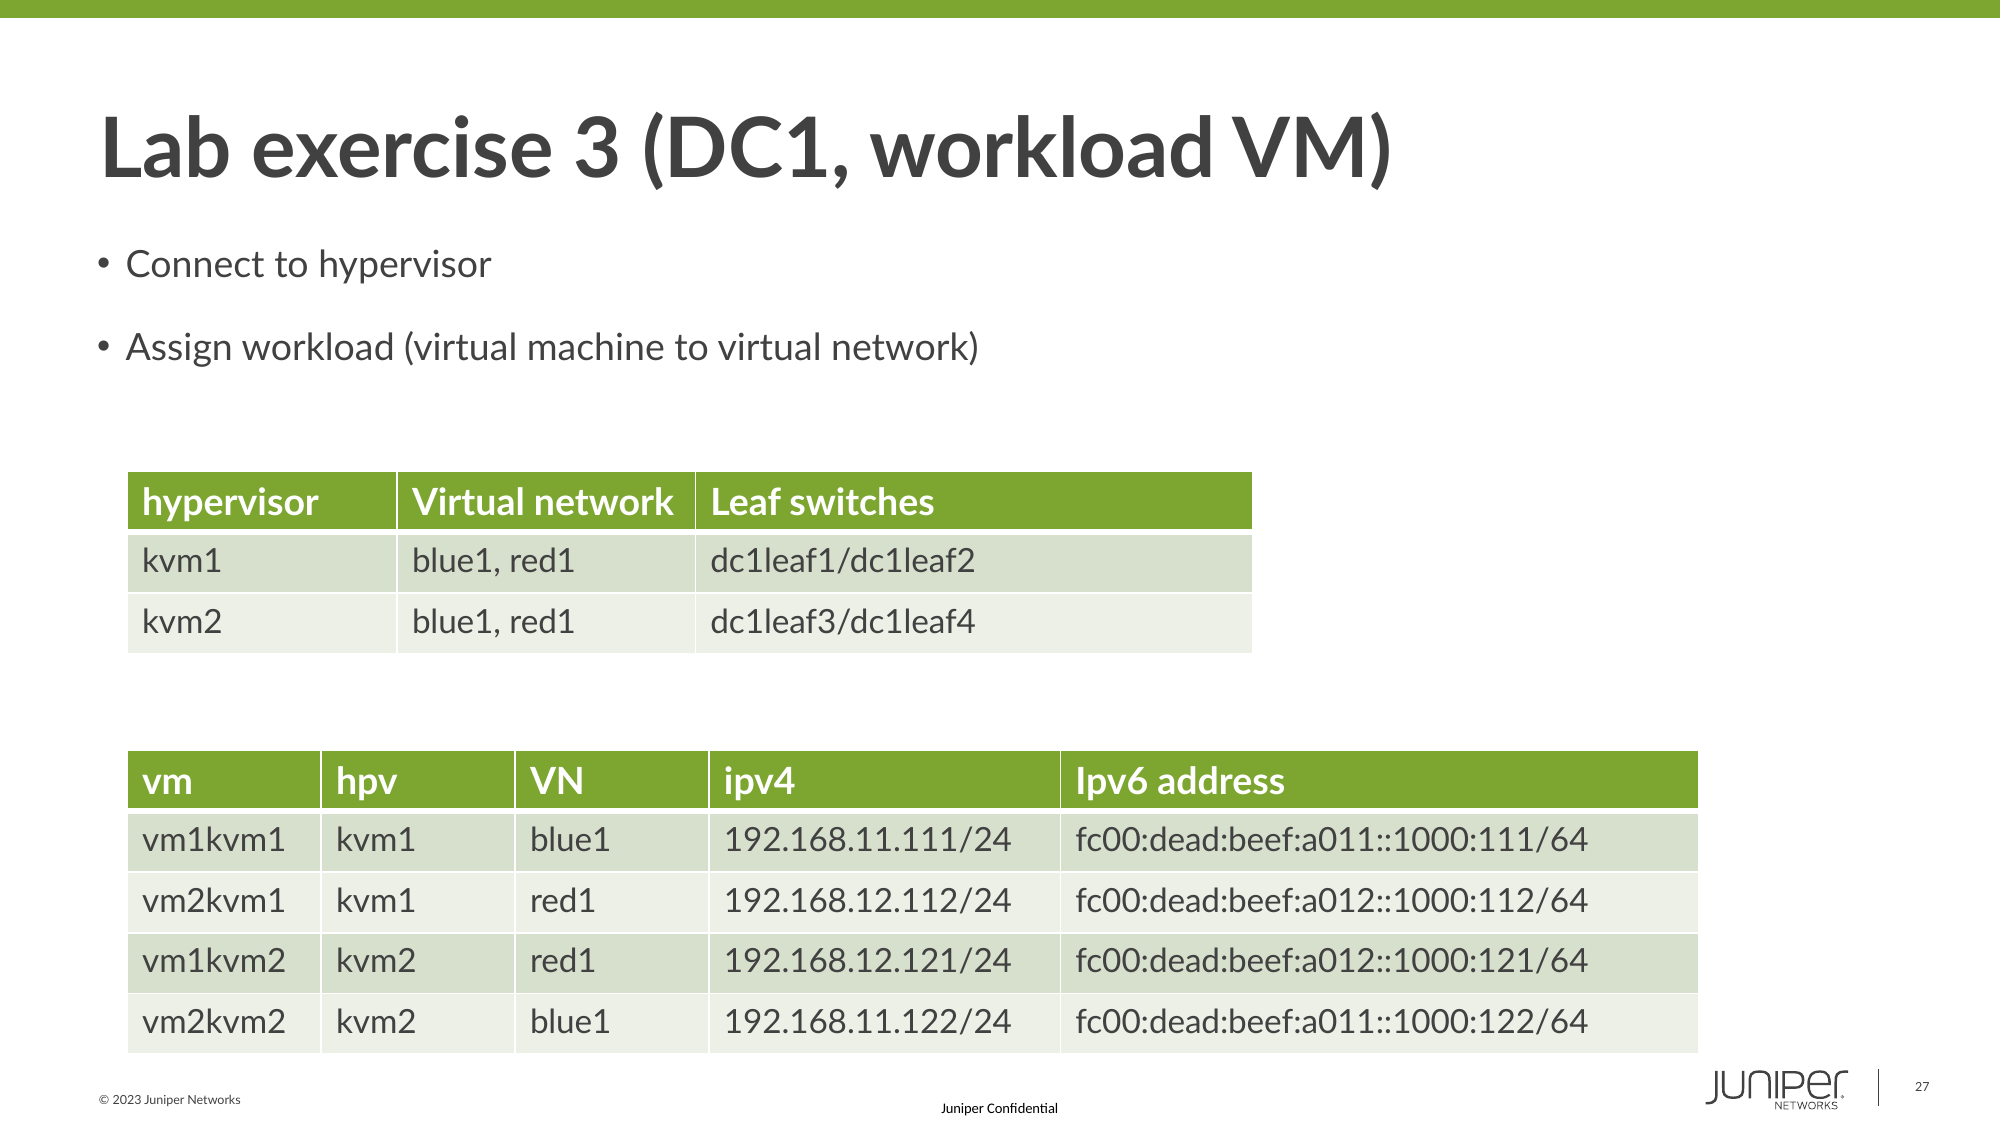

# Lab exercise 3 (DC1, workload VM)
Connect to hypervisor
Assign workload (virtual machine to virtual network)
| hypervisor | Virtual network | Leaf switches |
| --- | --- | --- |
| kvm1 | blue1, red1 | dc1leaf1/dc1leaf2 |
| kvm2 | blue1, red1 | dc1leaf3/dc1leaf4 |
| vm | hpv | VN | ipv4 | Ipv6 address |
| --- | --- | --- | --- | --- |
| vm1kvm1 | kvm1 | blue1 | 192.168.11.111/24 | fc00:dead:beef:a011::1000:111/64 |
| vm2kvm1 | kvm1 | red1 | 192.168.12.112/24 | fc00:dead:beef:a012::1000:112/64 |
| vm1kvm2 | kvm2 | red1 | 192.168.12.121/24 | fc00:dead:beef:a012::1000:121/64 |
| vm2kvm2 | kvm2 | blue1 | 192.168.11.122/24 | fc00:dead:beef:a011::1000:122/64 |